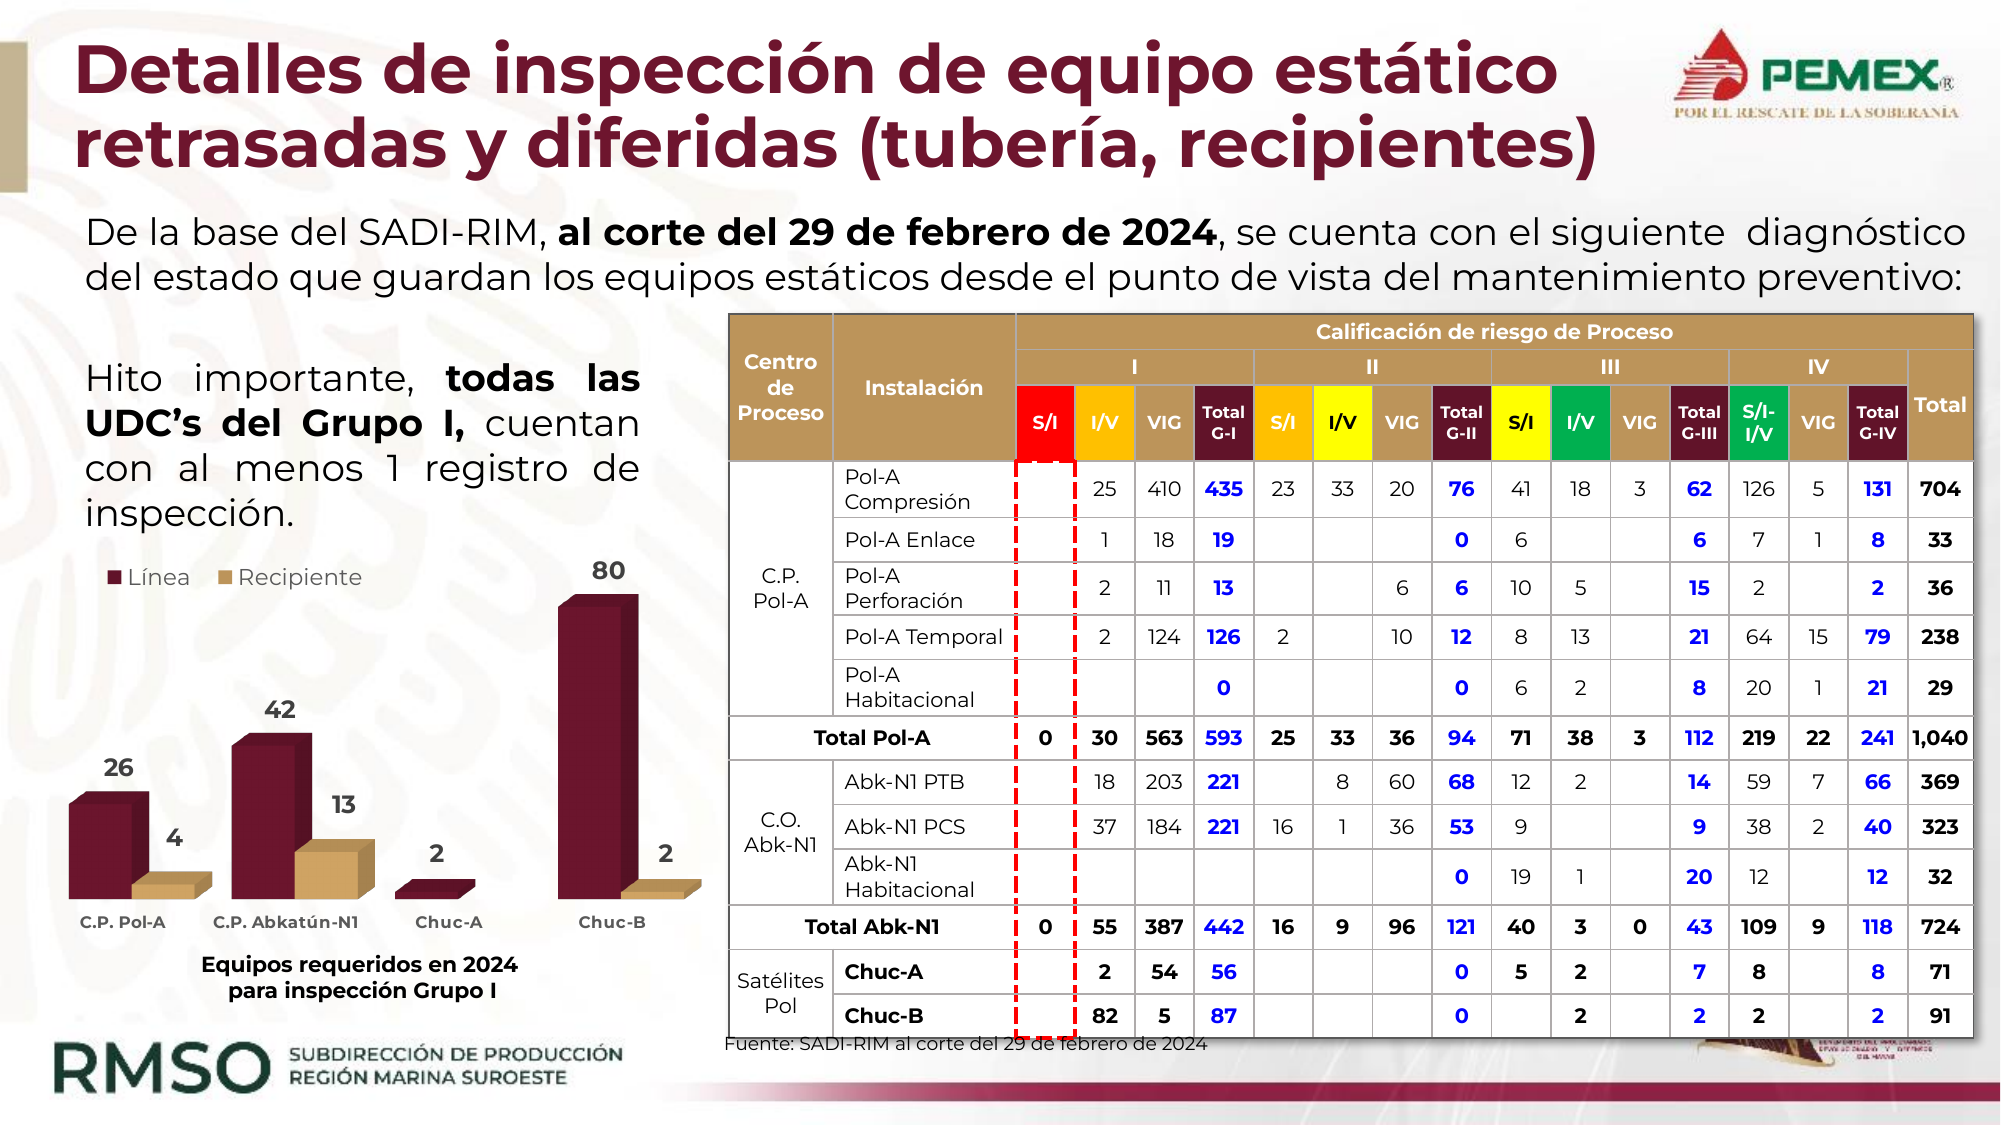

# Detalles de inspección de equipo estático retrasadas y diferidas (tubería, recipientes)
De la base del SADI-RIM, al corte del 29 de febrero de 2024, se cuenta con el siguiente  diagnóstico del estado que guardan los equipos estáticos desde el punto de vista del mantenimiento preventivo:
| Centro de Proceso | Instalación | Calificación de riesgo de Proceso |  |  |  |  |  |  |  |  |  |  |  |  |  |  |  |
| --- | --- | --- | --- | --- | --- | --- | --- | --- | --- | --- | --- | --- | --- | --- | --- | --- | --- |
|  |  | I |  |  |  | II |  |  |  | III |  |  |  | IV |  |  | Total |
|  |  | S/I | I/V | VIG | Total G-I | S/I | I/V | VIG | Total G-II | S/I | I/V | VIG | Total G-III | S/I-I/V | VIG | Total G-IV |  |
| C.P. Pol-A | Pol-A Compresión |  | 25 | 410 | 435 | 23 | 33 | 20 | 76 | 41 | 18 | 3 | 62 | 126 | 5 | 131 | 704 |
|  | Pol-A Enlace |  | 1 | 18 | 19 |  |  |  | 0 | 6 |  |  | 6 | 7 | 1 | 8 | 33 |
|  | Pol-A Perforación |  | 2 | 11 | 13 |  |  | 6 | 6 | 10 | 5 |  | 15 | 2 |  | 2 | 36 |
|  | Pol-A Temporal |  | 2 | 124 | 126 | 2 |  | 10 | 12 | 8 | 13 |  | 21 | 64 | 15 | 79 | 238 |
|  | Pol-A Habitacional |  |  |  | 0 |  |  |  | 0 | 6 | 2 |  | 8 | 20 | 1 | 21 | 29 |
| Total Pol-A |  | 0 | 30 | 563 | 593 | 25 | 33 | 36 | 94 | 71 | 38 | 3 | 112 | 219 | 22 | 241 | 1,040 |
| C.O. Abk-N1 | Abk-N1 PTB |  | 18 | 203 | 221 |  | 8 | 60 | 68 | 12 | 2 |  | 14 | 59 | 7 | 66 | 369 |
|  | Abk-N1 PCS |  | 37 | 184 | 221 | 16 | 1 | 36 | 53 | 9 |  |  | 9 | 38 | 2 | 40 | 323 |
|  | Abk-N1 Habitacional |  |  |  |  |  |  |  | 0 | 19 | 1 |  | 20 | 12 |  | 12 | 32 |
| Total Abk-N1 |  | 0 | 55 | 387 | 442 | 16 | 9 | 96 | 121 | 40 | 3 | 0 | 43 | 109 | 9 | 118 | 724 |
| Satélites Pol | Chuc-A |  | 2 | 54 | 56 |  |  |  | 0 | 5 | 2 |  | 7 | 8 |  | 8 | 71 |
|  | Chuc-B |  | 82 | 5 | 87 |  |  |  | 0 |  | 2 |  | 2 | 2 |  | 2 | 91 |
Hito importante, todas las UDC’s del Grupo I, cuentan con al menos 1 registro de inspección.

[unsupported chart]

Equipos requeridos en 2024
para inspección Grupo I
Fuente: SADI-RIM al corte del 29 de febrero de 2024